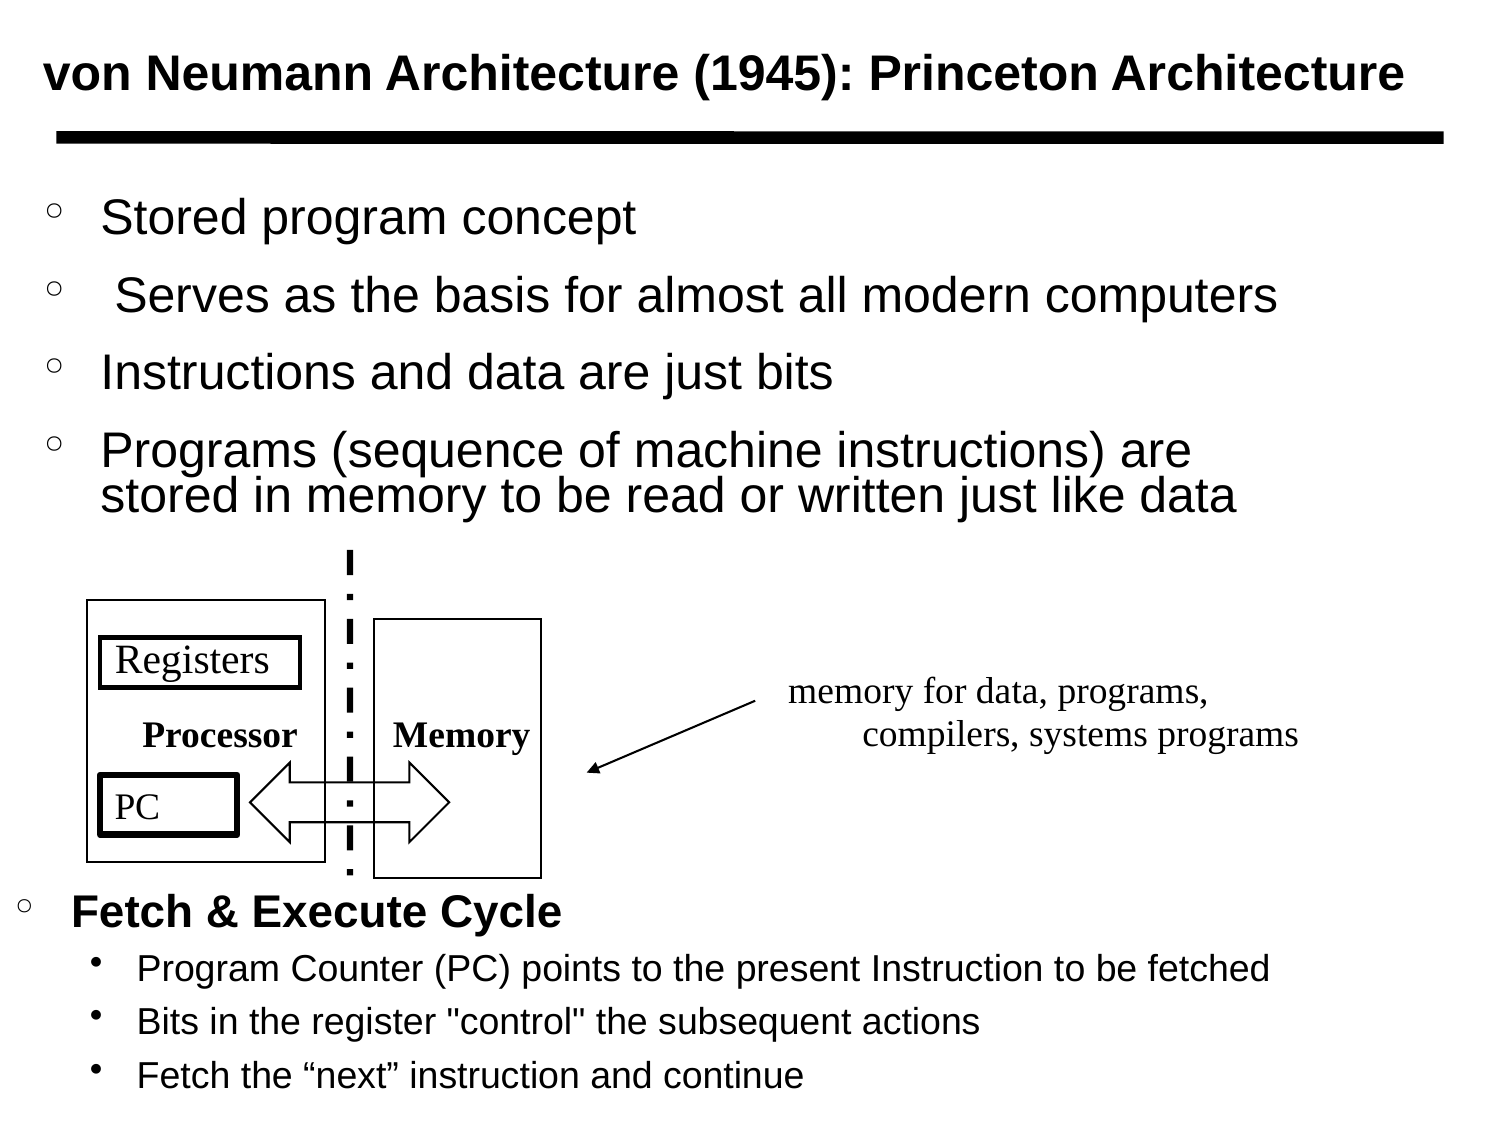

von Neumann Architecture (1945): Princeton Architecture
Stored program concept
 Serves as the basis for almost all modern computers
Instructions and data are just bits
Programs (sequence of machine instructions) are stored in memory to be read or written just like data

Processor
Memory

Registers

memory for data, programs,
	compilers, systems programs

PC
Fetch & Execute Cycle
Program Counter (PC) points to the present Instruction to be fetched
Bits in the register "control" the subsequent actions
Fetch the “next” instruction and continue